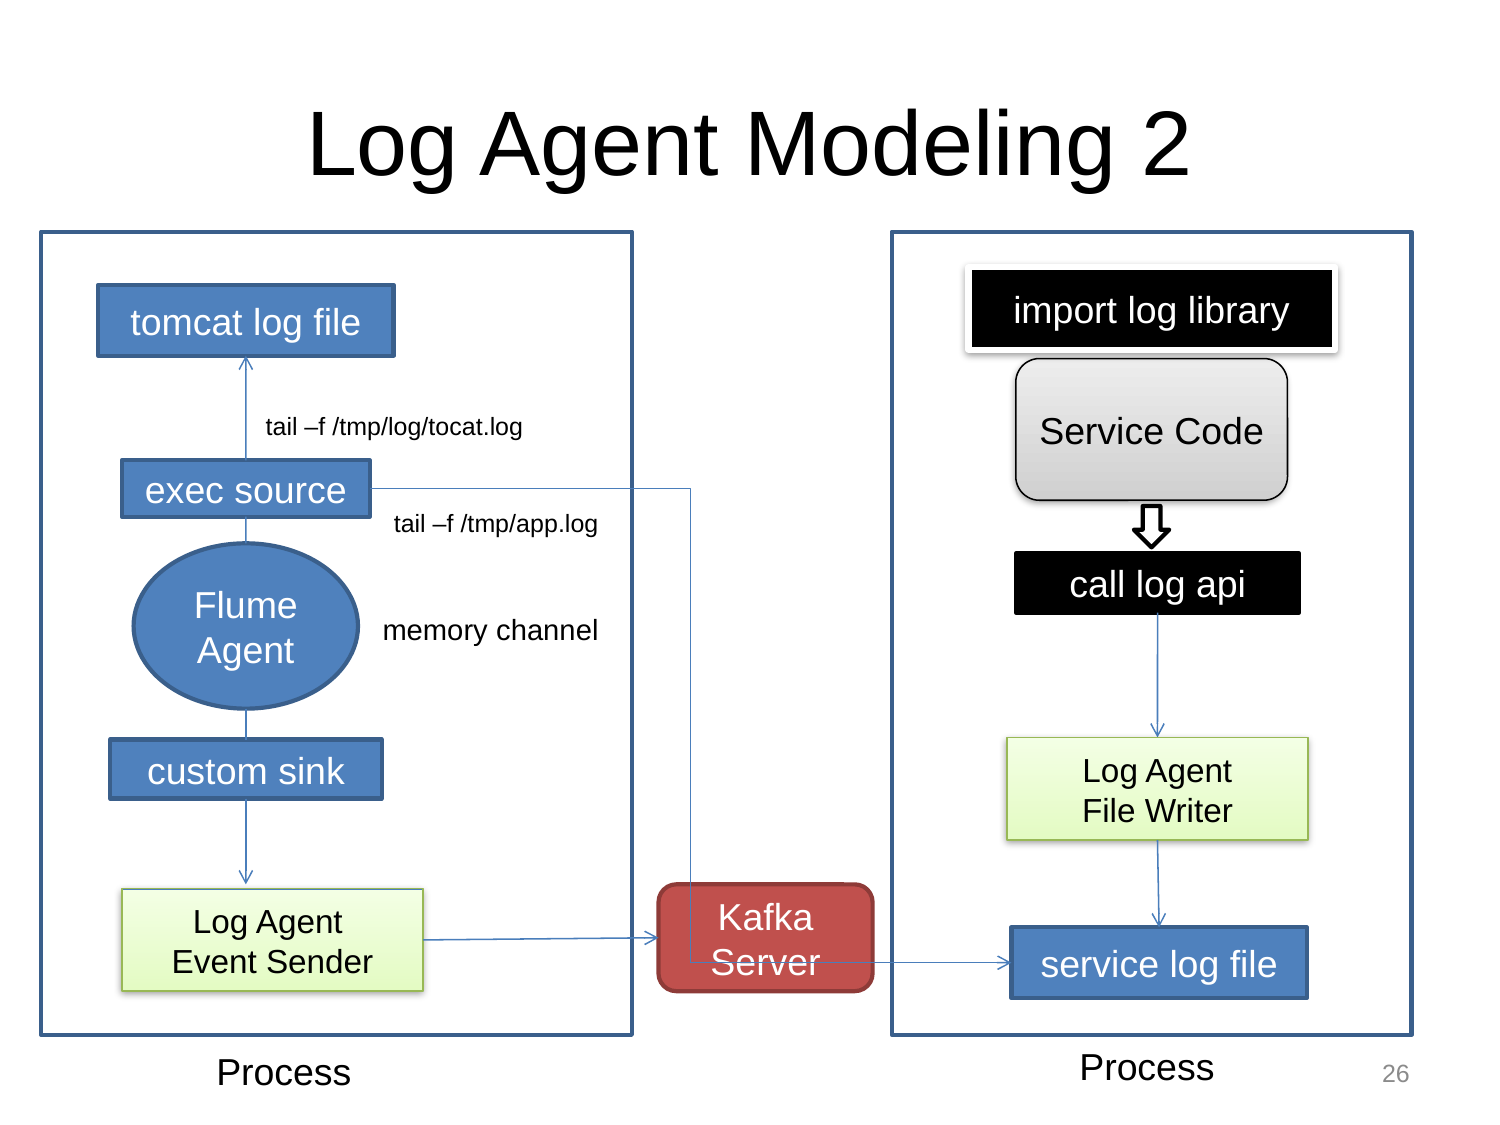

# Log Agent Modeling 2

import log library
tomcat log file
Service Code
tail –f /tmp/log/tocat.log
exec source
tail –f /tmp/app.log

Flume
Agent
call log api
memory channel
Log Agent
File Writer
custom sink
Kafka
Server
Log Agent
Event Sender
service log file
Process
Process
26